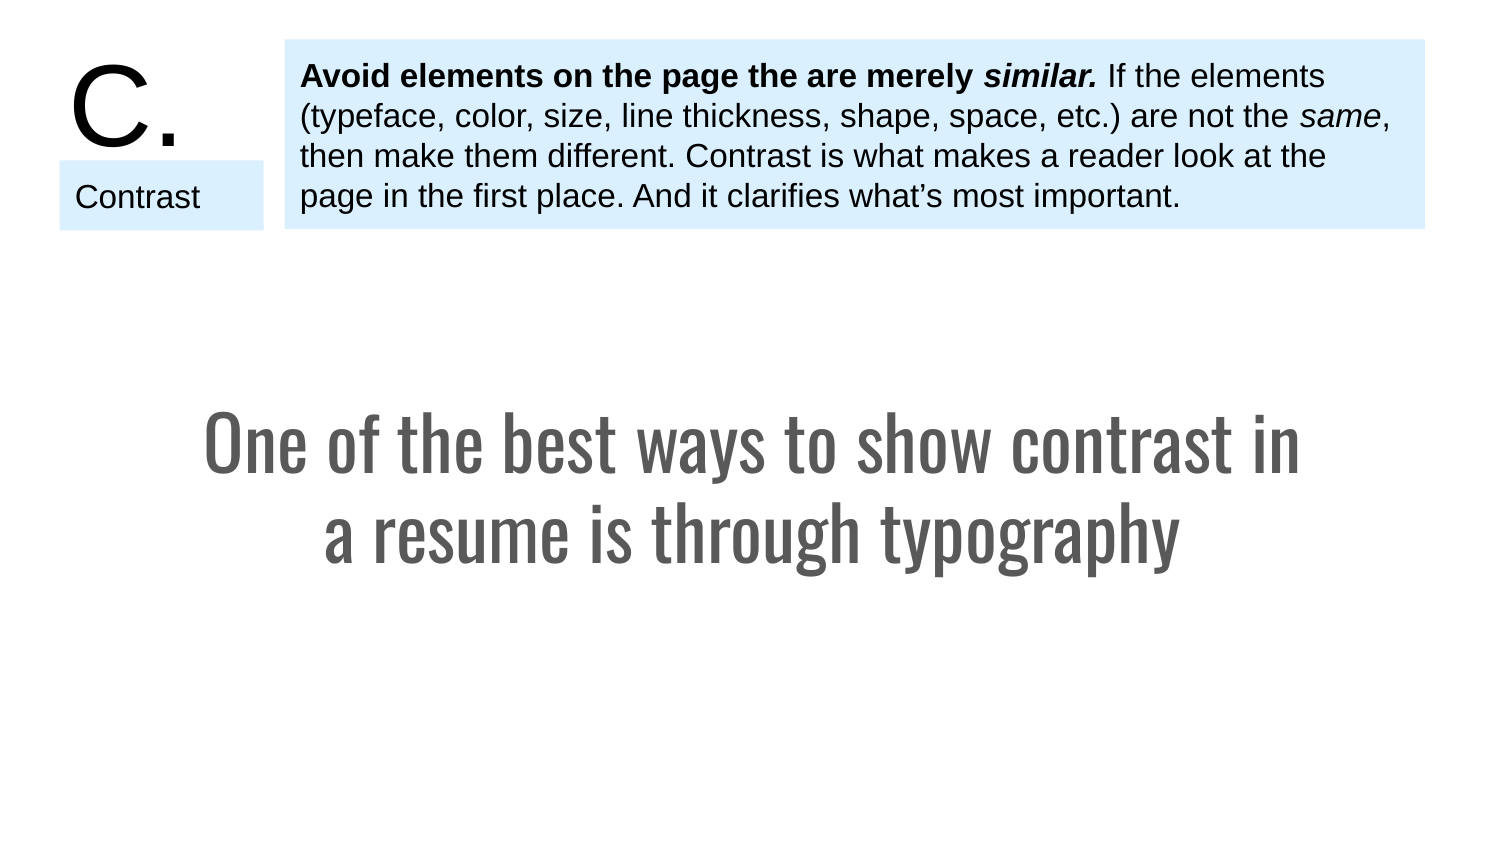

C.

R.

A.

P.
Avoid elements on the page the are merely similar. If the elements (typeface, color, size, line thickness, shape, space, etc.) are not the same, then make them different. Contrast is what makes a reader look at the page in the first place. And it clarifies what’s most important.
Contrast
One of the best ways to show contrast in a resume is through typography